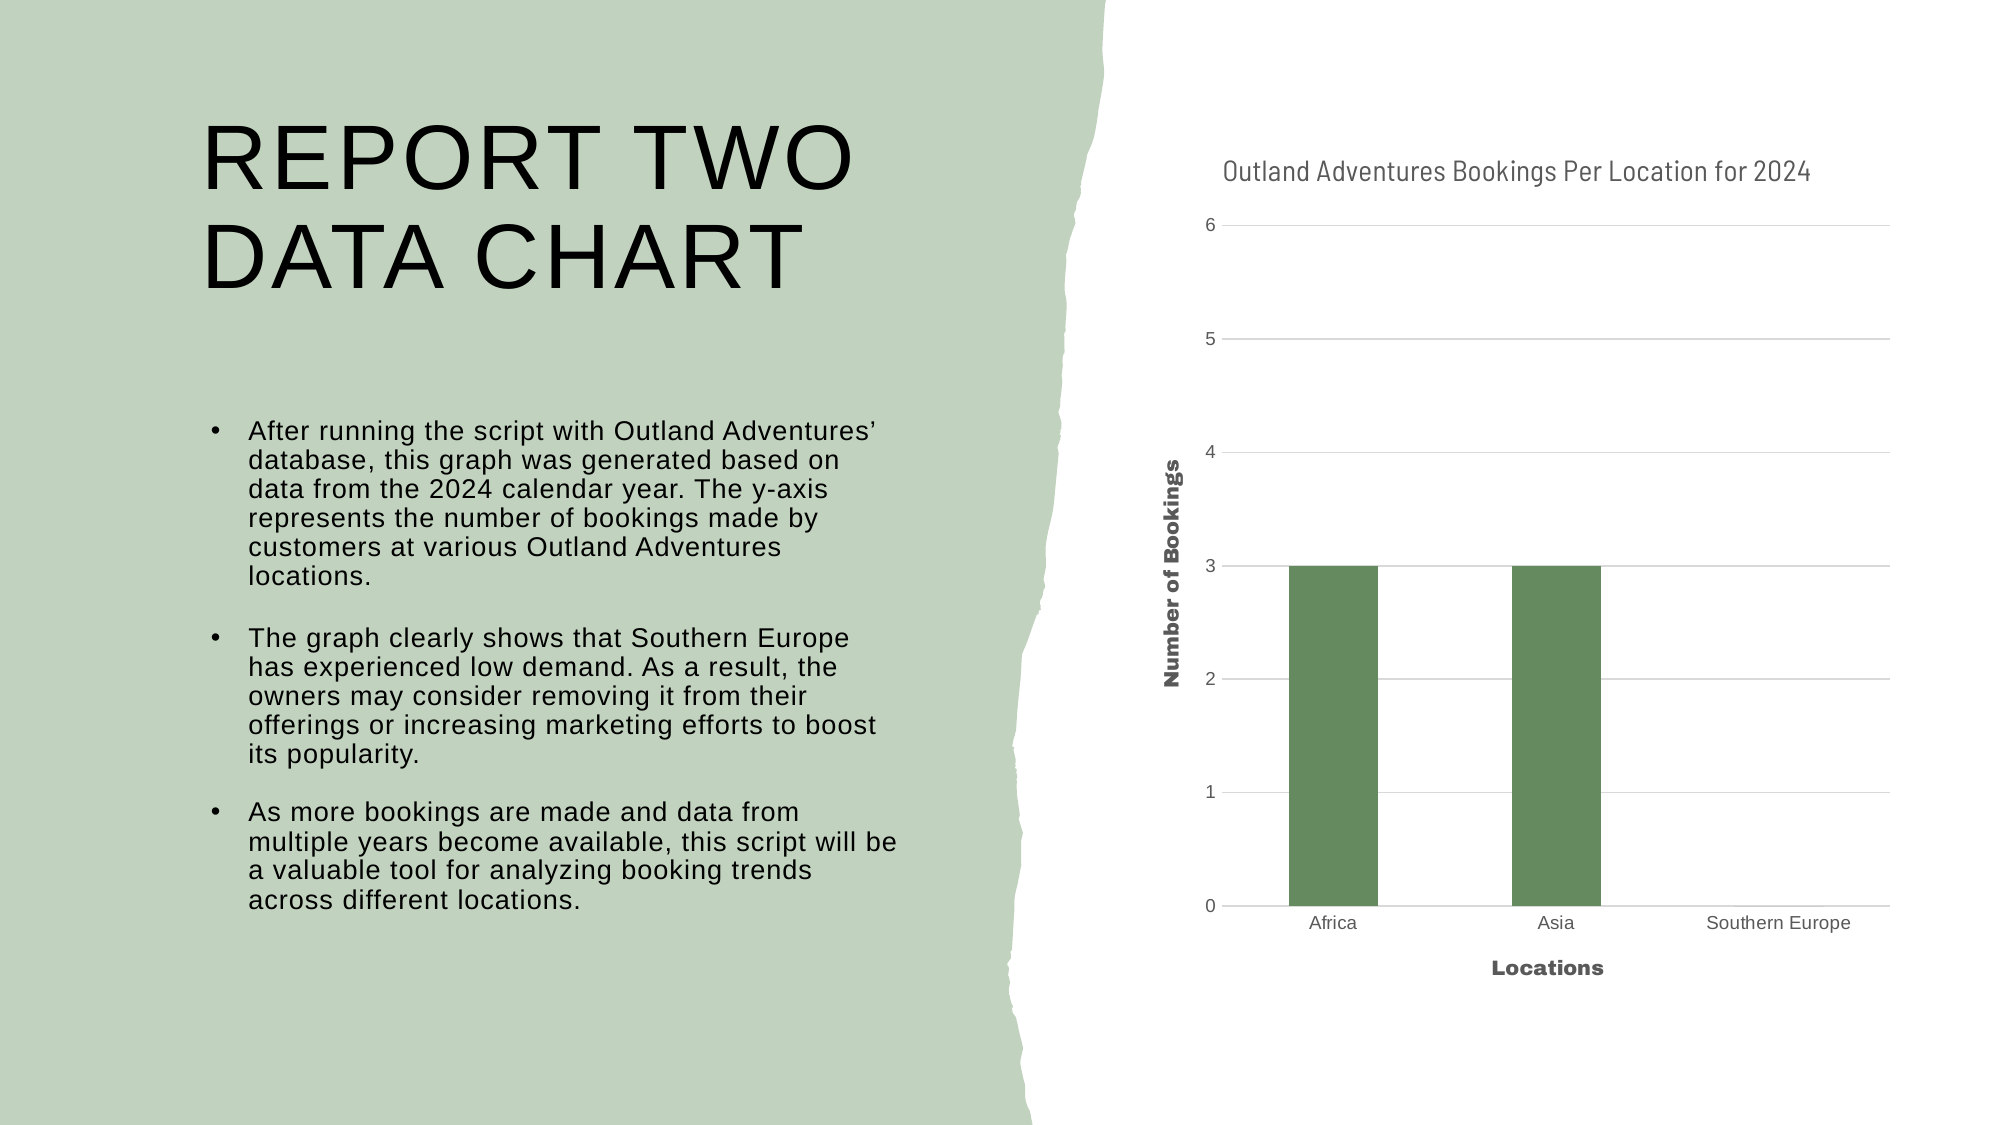

# Report two Data Chart

### Chart: Outland Adventures Bookings Per Location for 2024

| Category |  |
|---|---|
| Africa | 3.0 |
| Asia | 3.0 |
| Southern Europe | 0.0 |
After running the script with Outland Adventures’ database, this graph was generated based on data from the 2024 calendar year. The y-axis represents the number of bookings made by customers at various Outland Adventures locations.
The graph clearly shows that Southern Europe has experienced low demand. As a result, the owners may consider removing it from their offerings or increasing marketing efforts to boost its popularity.
As more bookings are made and data from multiple years become available, this script will be a valuable tool for analyzing booking trends across different locations.